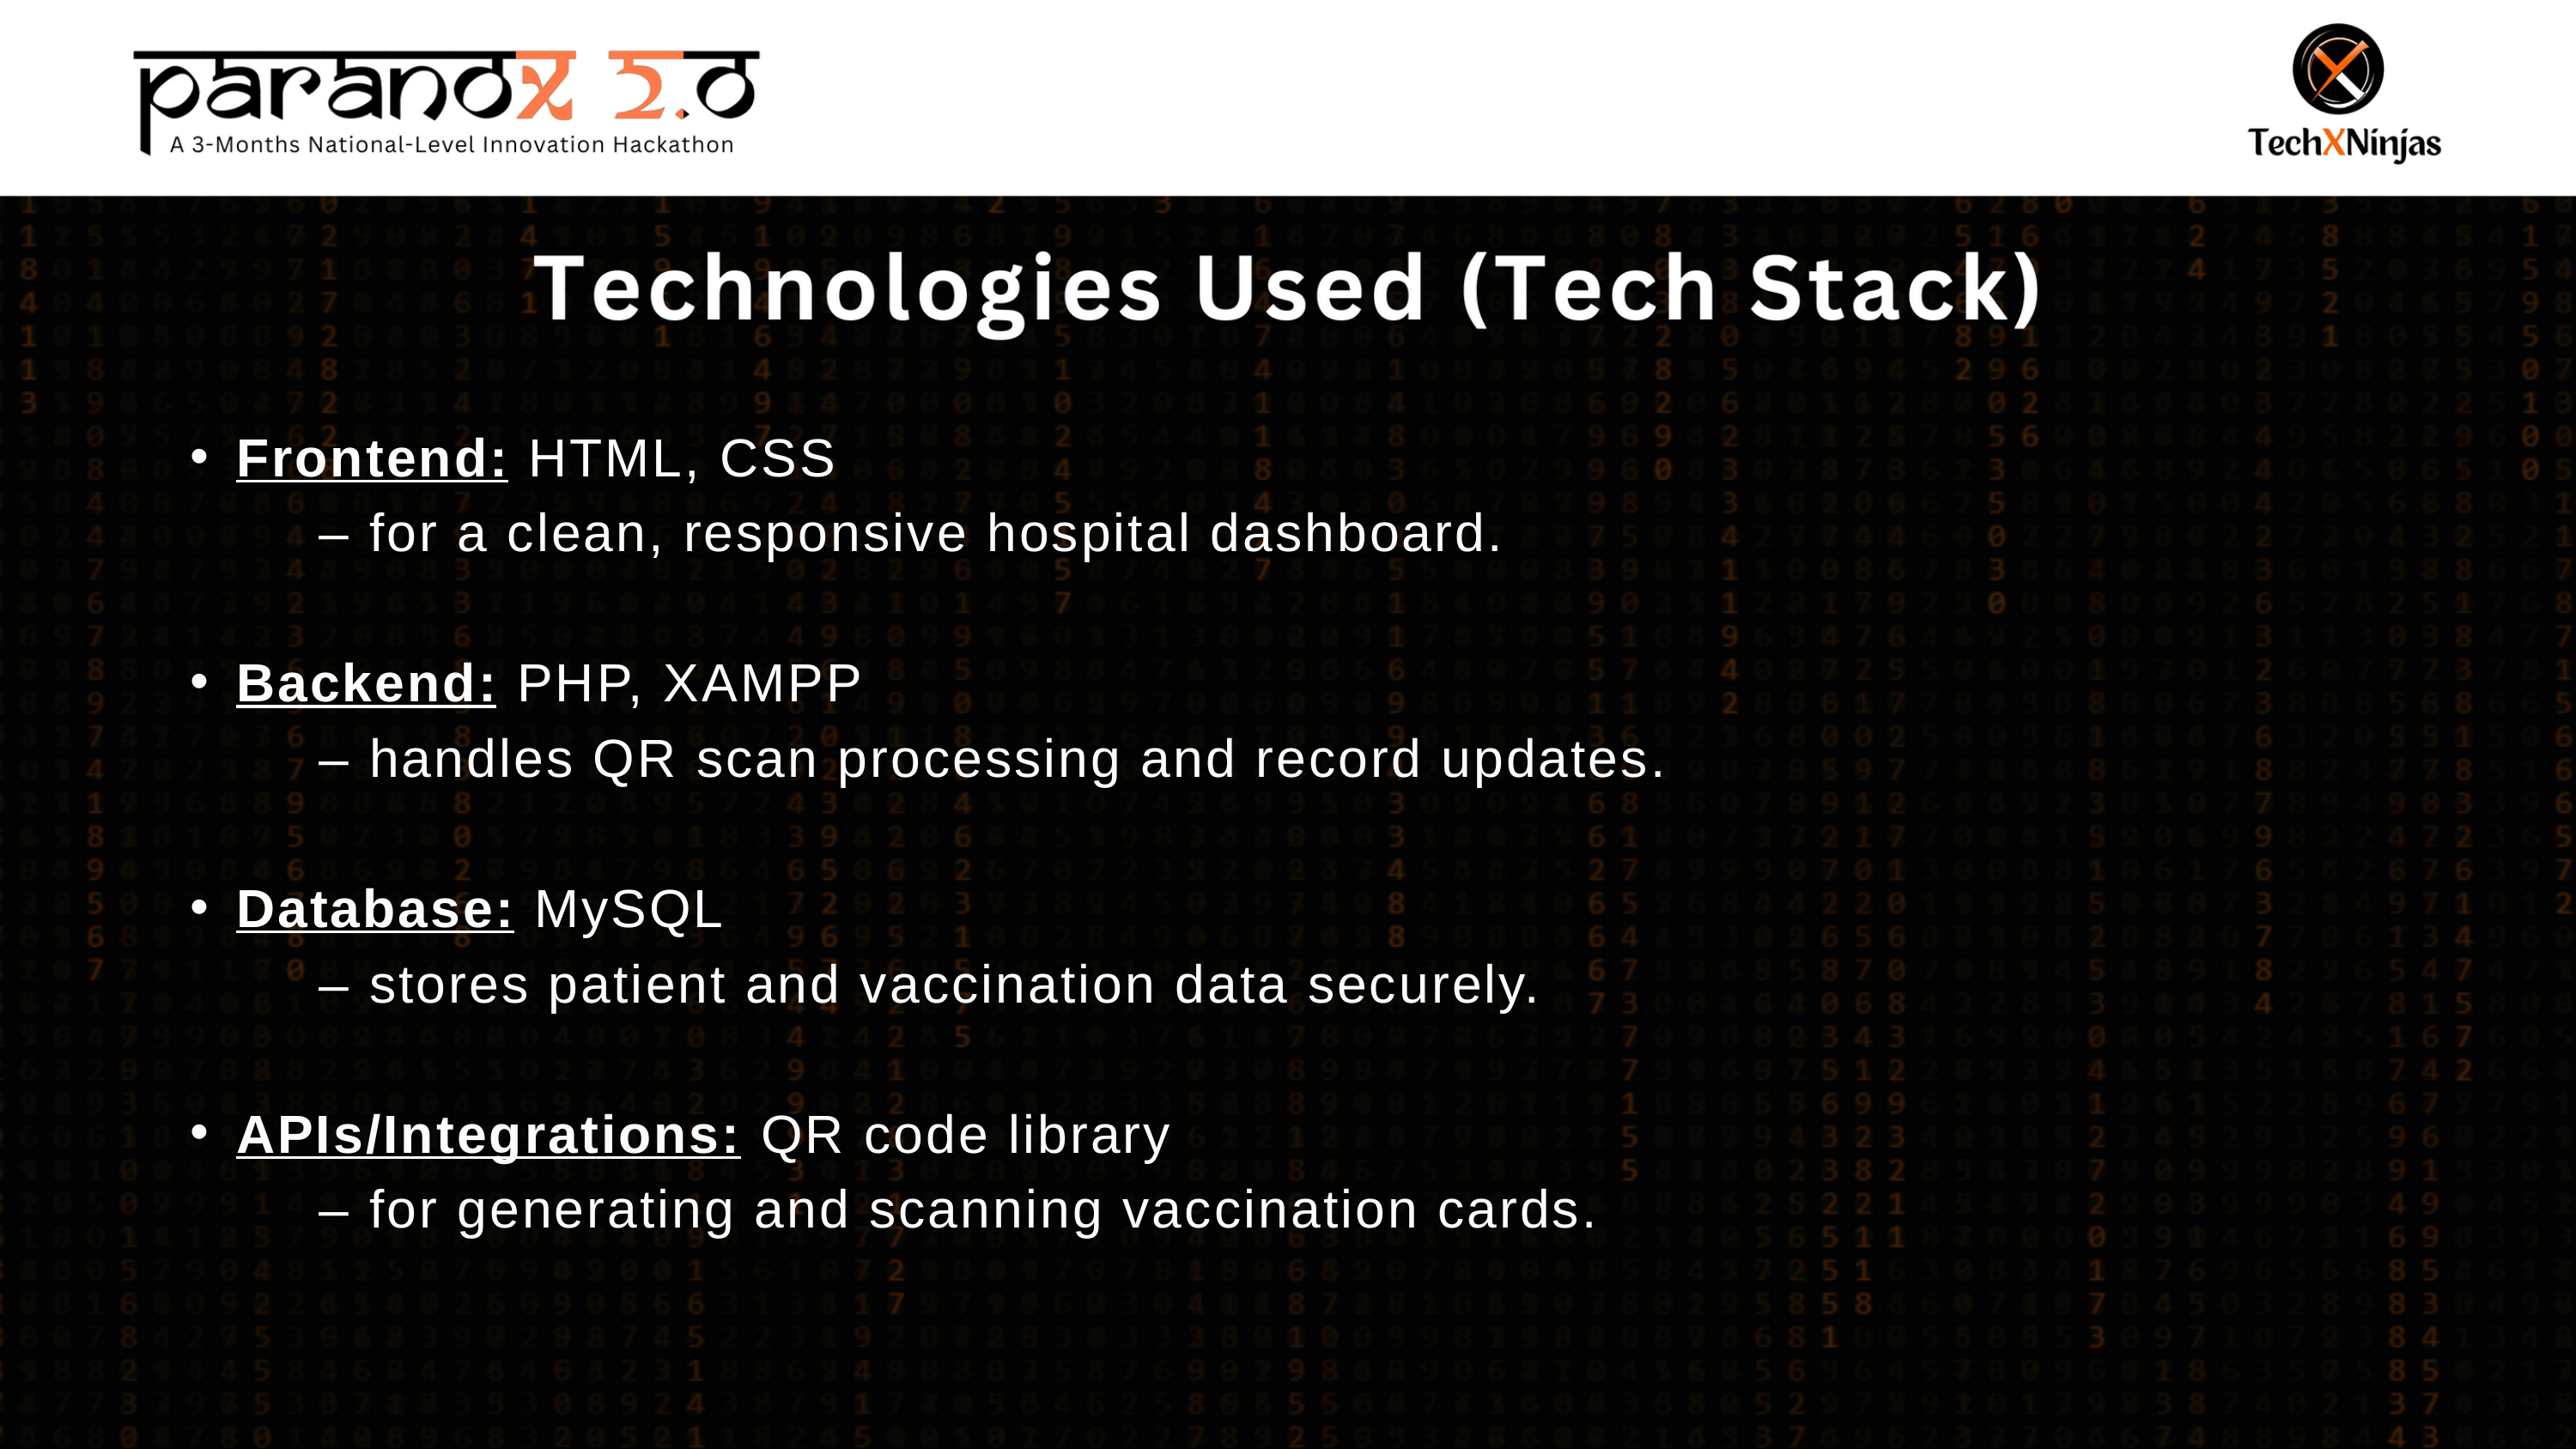

Frontend: HTML, CSS
– for a clean, responsive hospital dashboard.

Backend: PHP, XAMPP
– handles QR scan processing and record updates.

Database: MySQL
– stores patient and vaccination data securely.

APIs/Integrations: QR code library
– for generating and scanning vaccination cards.